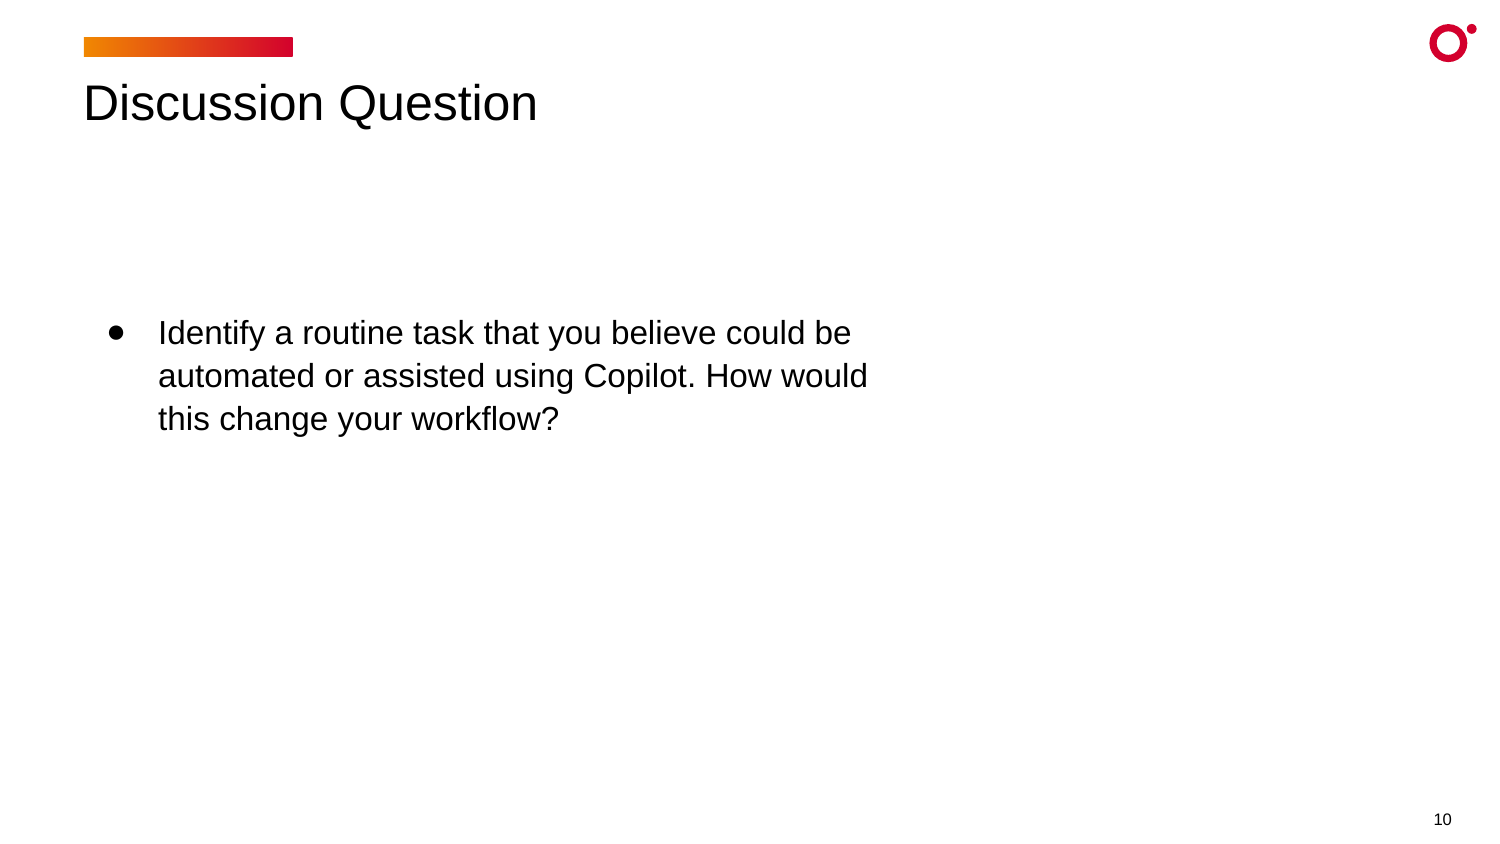

# Discussion Question

Identify a routine task that you believe could be automated or assisted using Copilot. How would this change your workflow?
10